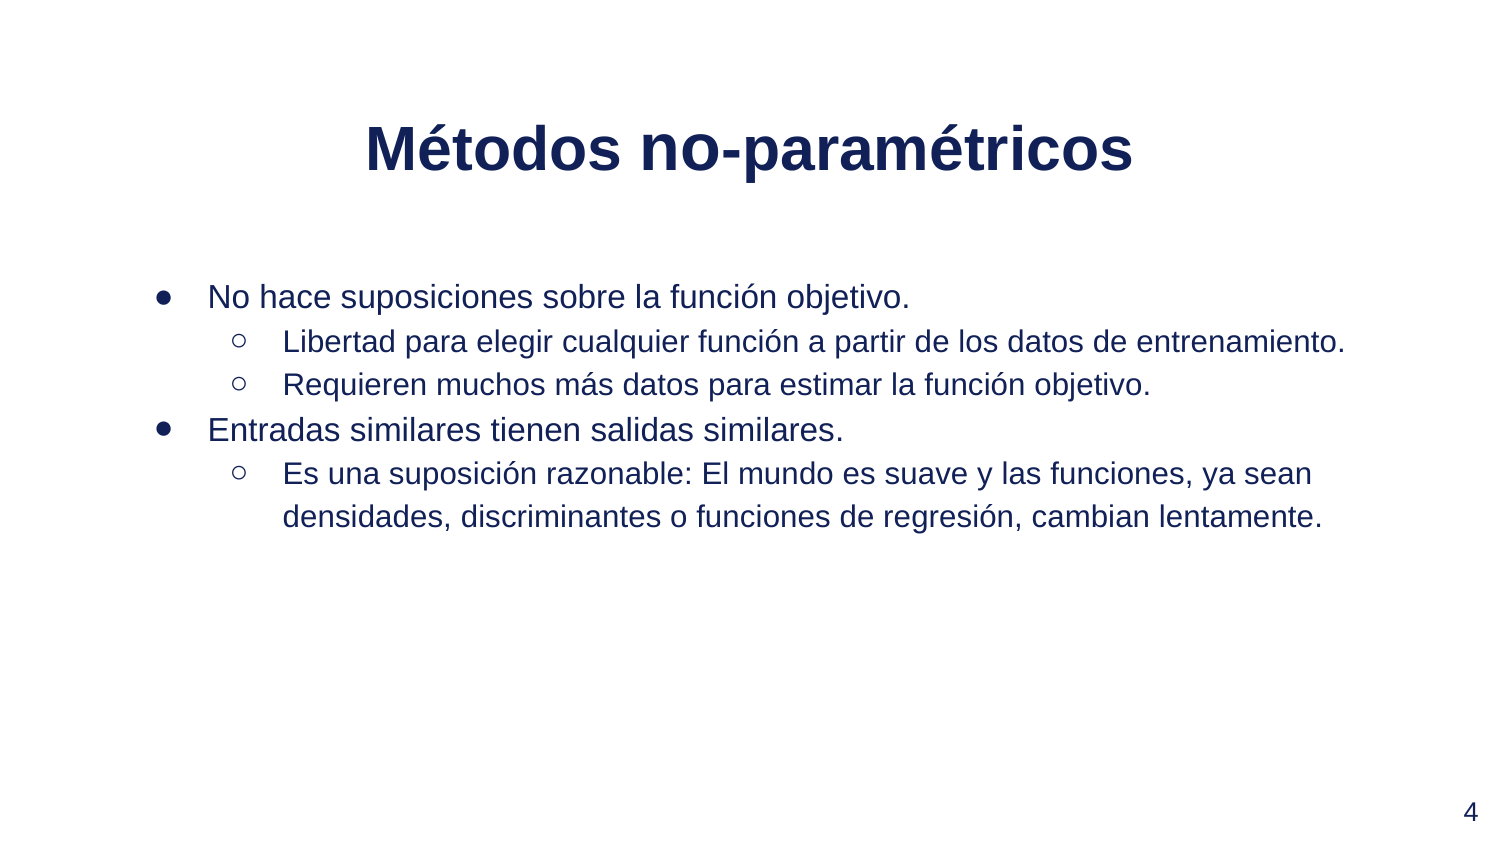

Métodos no-paramétricos
No hace suposiciones sobre la función objetivo.
Libertad para elegir cualquier función a partir de los datos de entrenamiento.
Requieren muchos más datos para estimar la función objetivo.
Entradas similares tienen salidas similares.
Es una suposición razonable: El mundo es suave y las funciones, ya sean densidades, discriminantes o funciones de regresión, cambian lentamente.
4